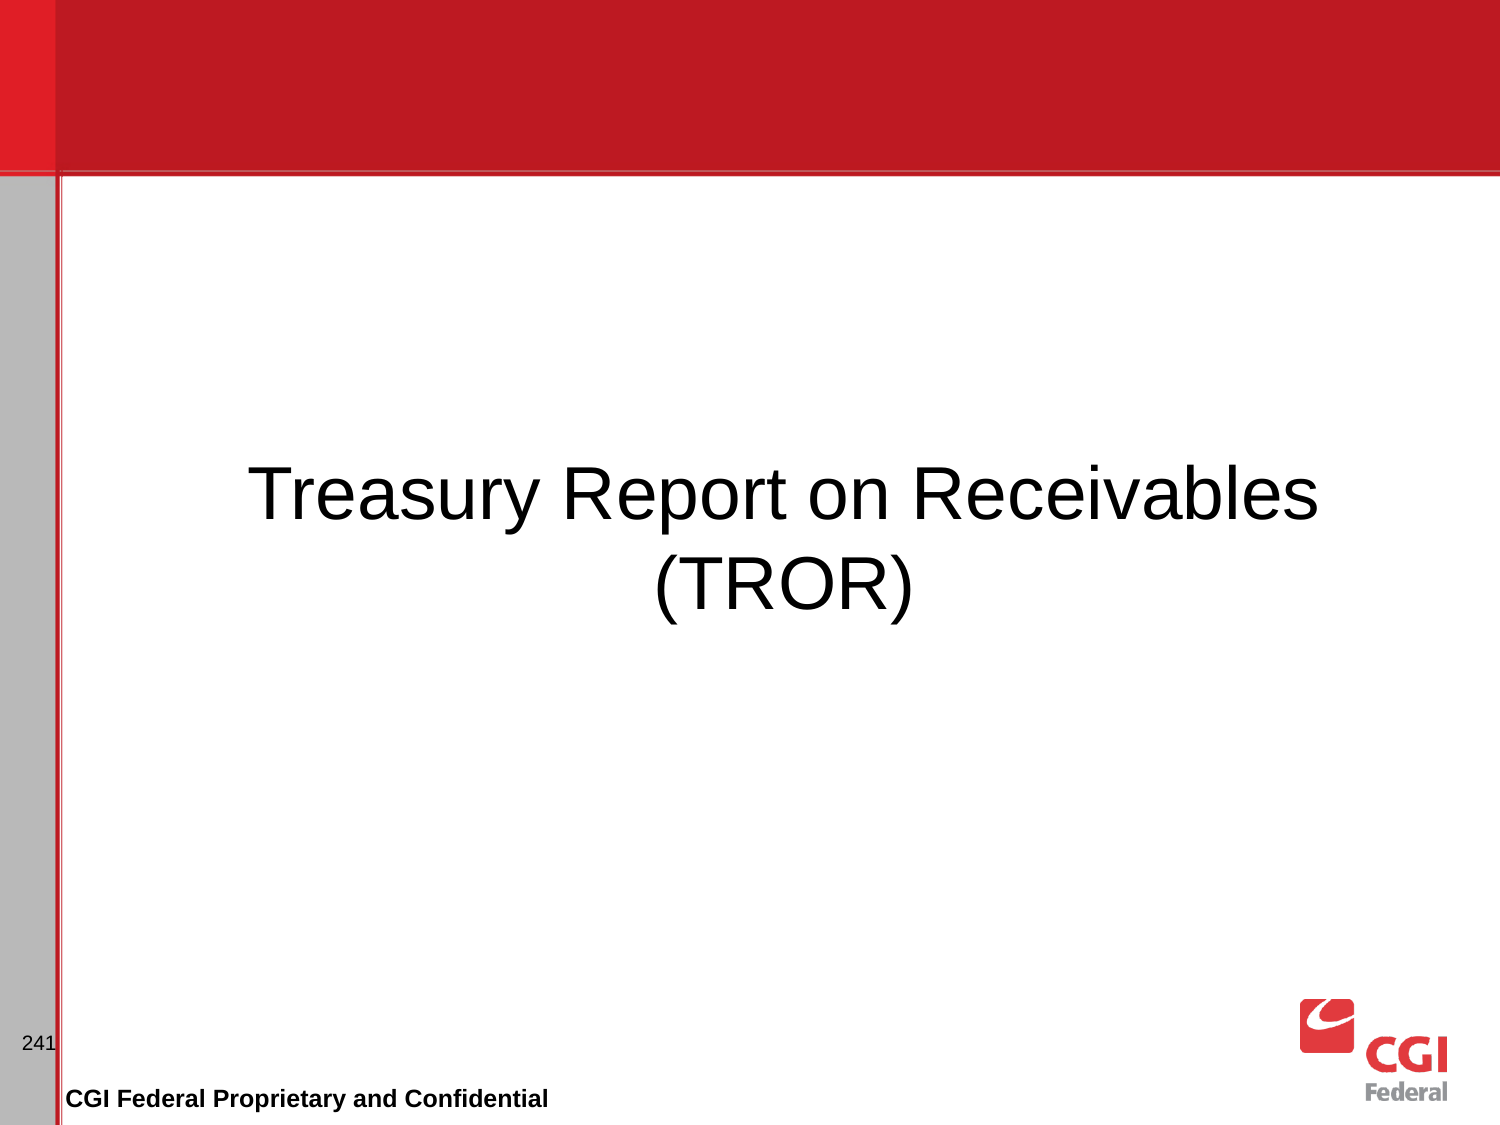

Treasury Report on Receivables (TROR)
# Treasury Report on Receivables (
241
CGI Federal Proprietary and Confidential